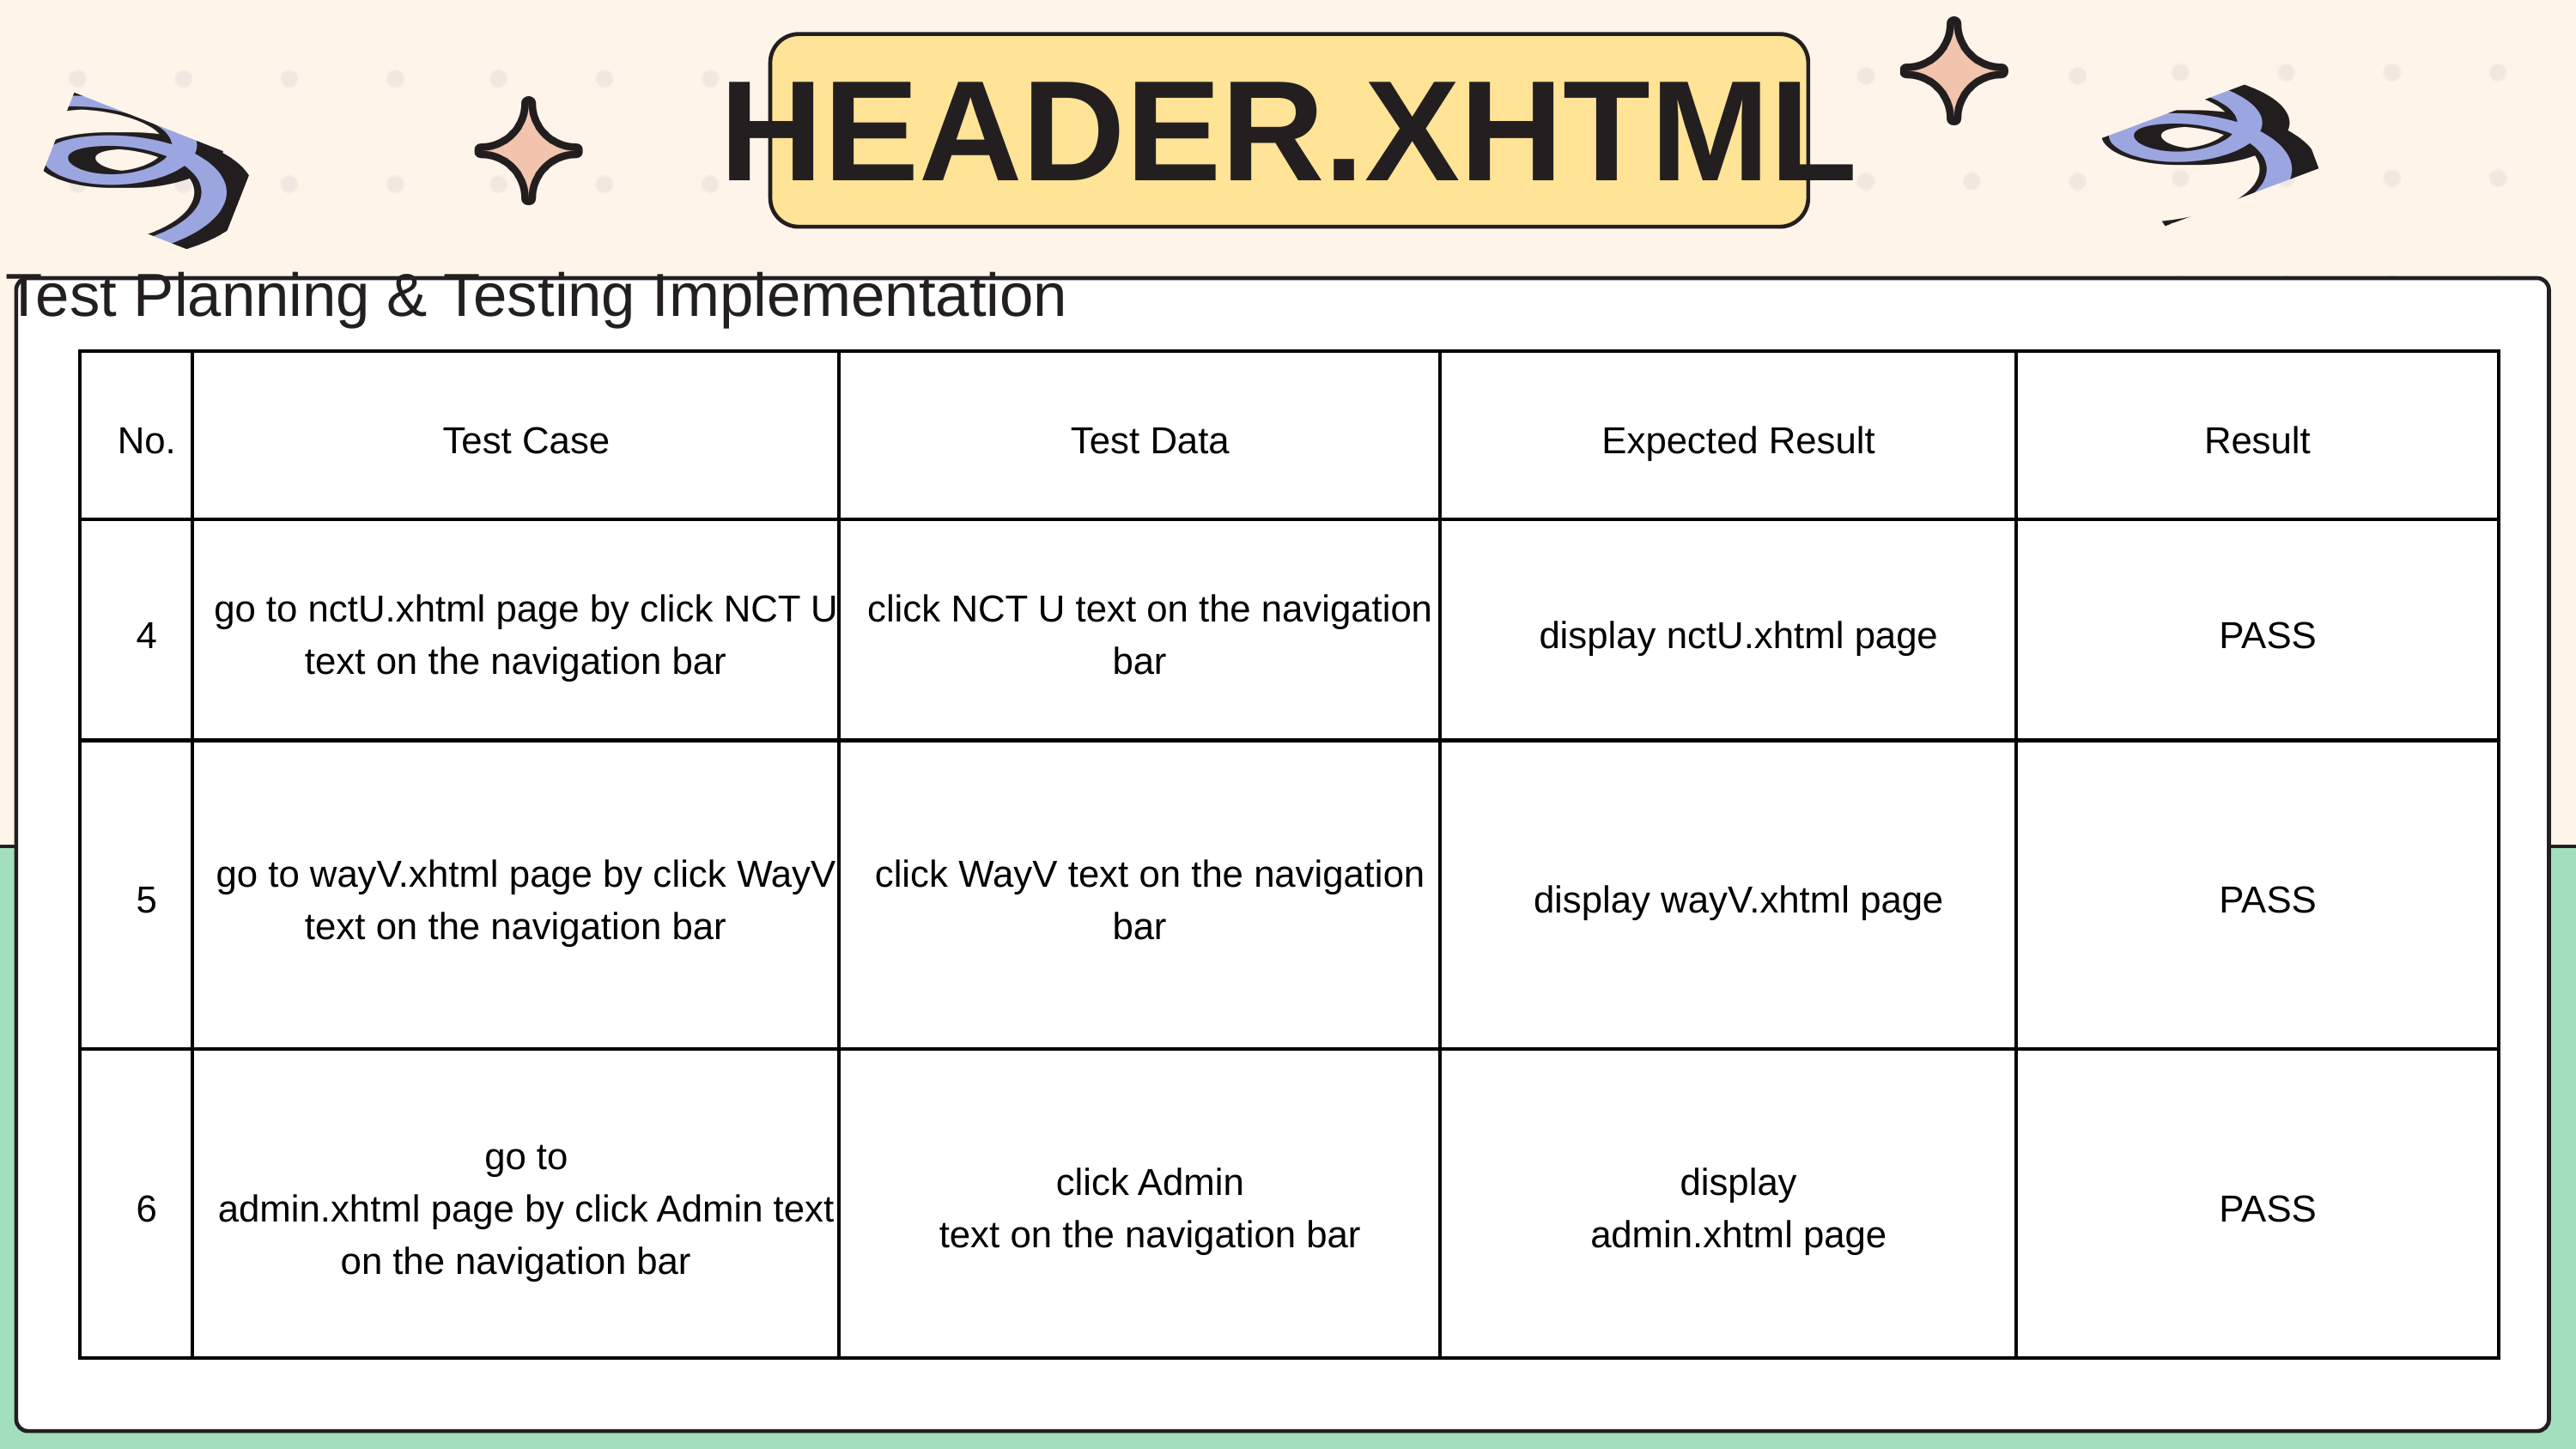

HEADER.XHTML

Test Planning & Testing Implementation

| No. | Test Case | Test Data | Expected Result | Result |
| --- | --- | --- | --- | --- |
| 4 | go to nctU.xhtml page by click NCT U text on the navigation bar | click NCT U text on the navigation bar | display nctU.xhtml page | PASS |
| 5 | go to wayV.xhtml page by click WayV text on the navigation bar | click WayV text on the navigation bar | display wayV.xhtml page | PASS |
| 6 | go to admin.xhtml page by click Admin text on the navigation bar | click Admin text on the navigation bar | display admin.xhtml page | PASS |